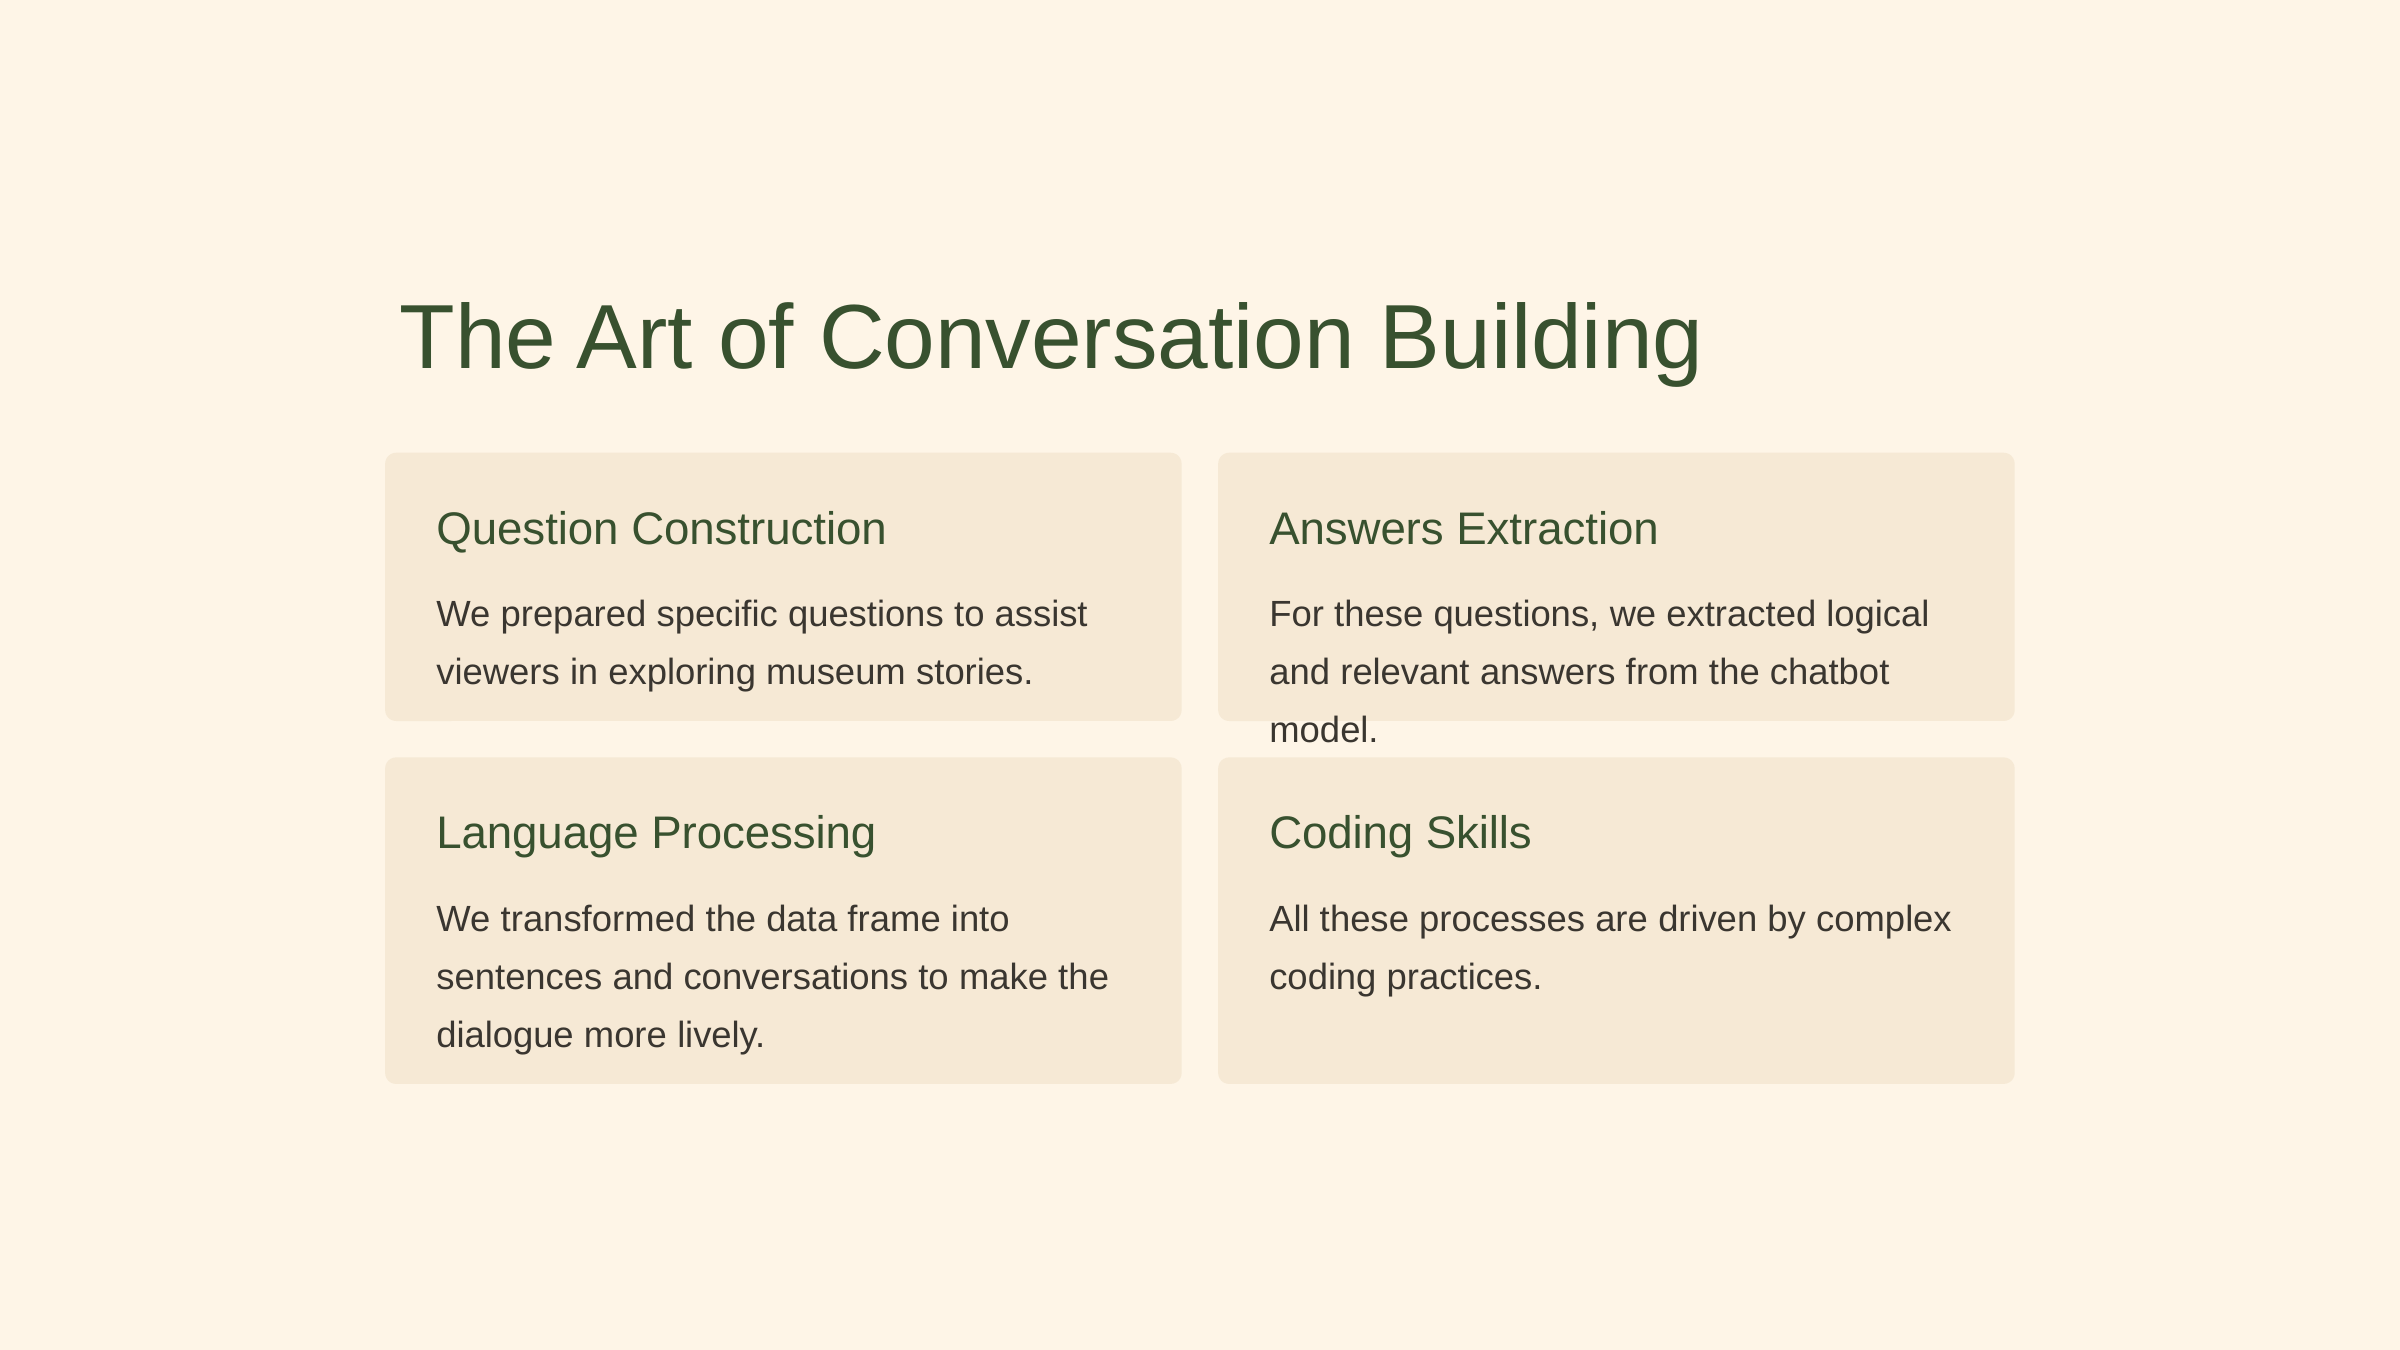

The Art of Conversation Building

Question Construction
Answers Extraction
We prepared specific questions to assist viewers in exploring museum stories.
For these questions, we extracted logical and relevant answers from the chatbot model.

Language Processing
Coding Skills
We transformed the data frame into sentences and conversations to make the dialogue more lively.
All these processes are driven by complex coding practices.